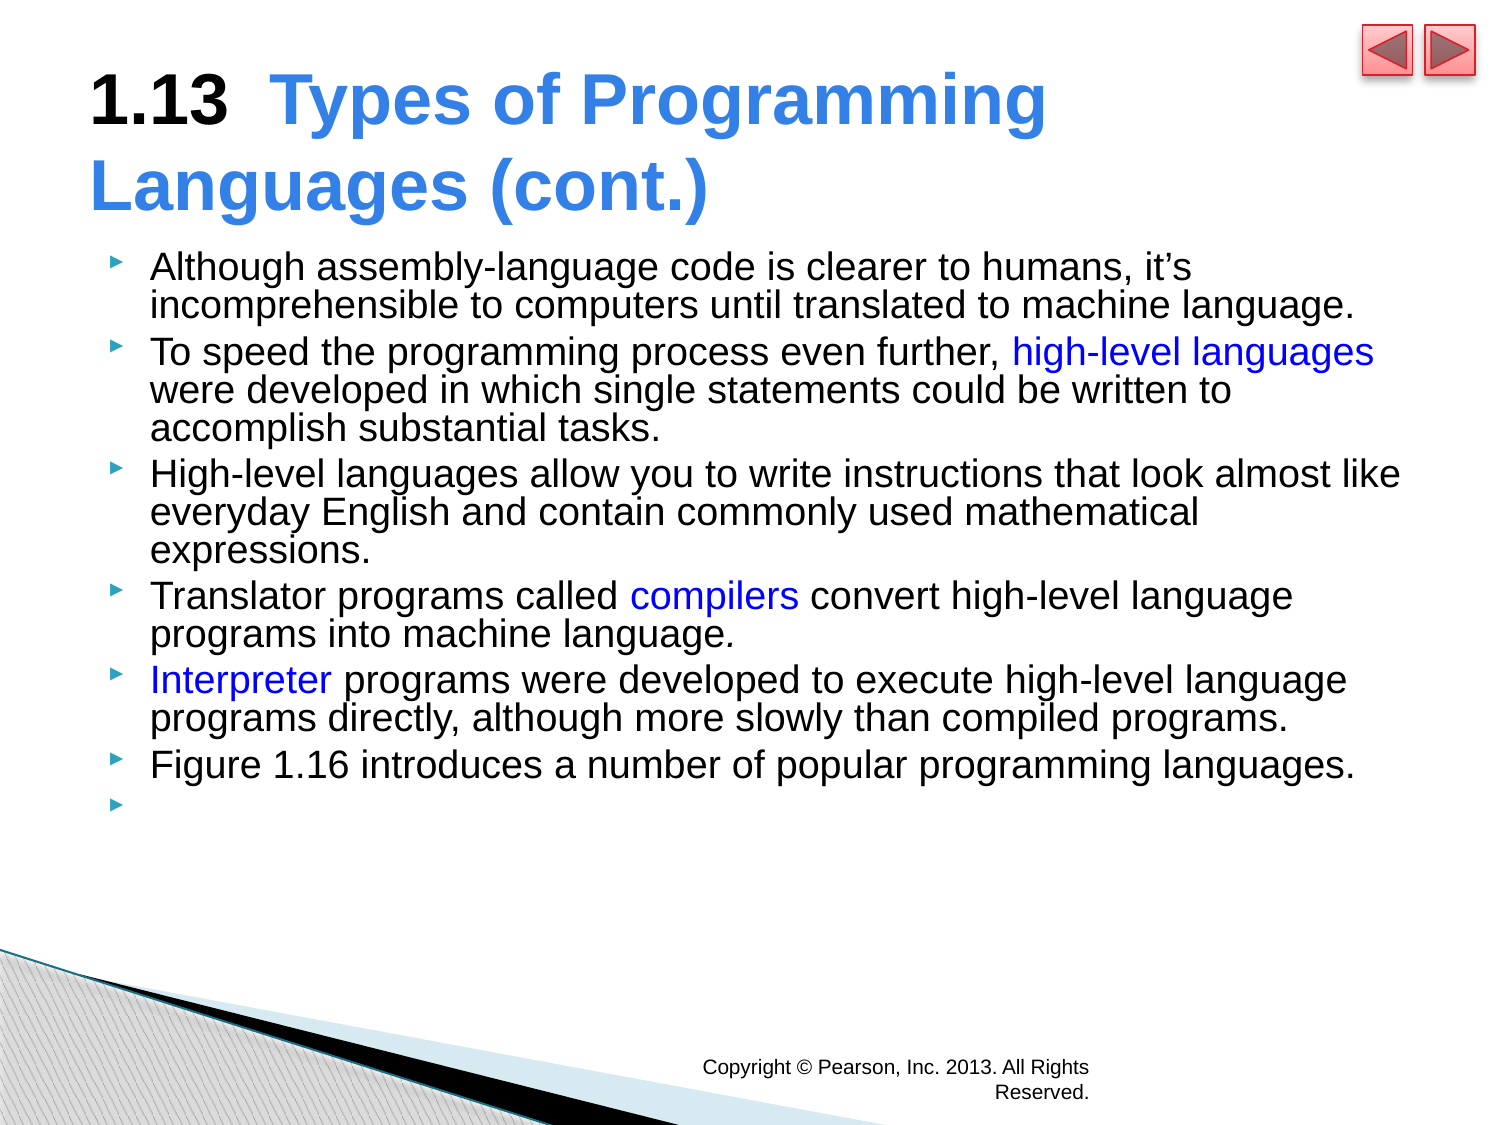

# 1.13  Types of Programming Languages (cont.)
Although assembly-language code is clearer to humans, it’s incomprehensible to computers until translated to machine language.
To speed the programming process even further, high-level languages were developed in which single statements could be written to accomplish substantial tasks.
High-level languages allow you to write instructions that look almost like everyday English and contain commonly used mathematical expressions.
Translator programs called compilers convert high-level language programs into machine language.
Interpreter programs were developed to execute high-level language programs directly, although more slowly than compiled programs.
Figure 1.16 introduces a number of popular programming languages.

Copyright © Pearson, Inc. 2013. All Rights Reserved.